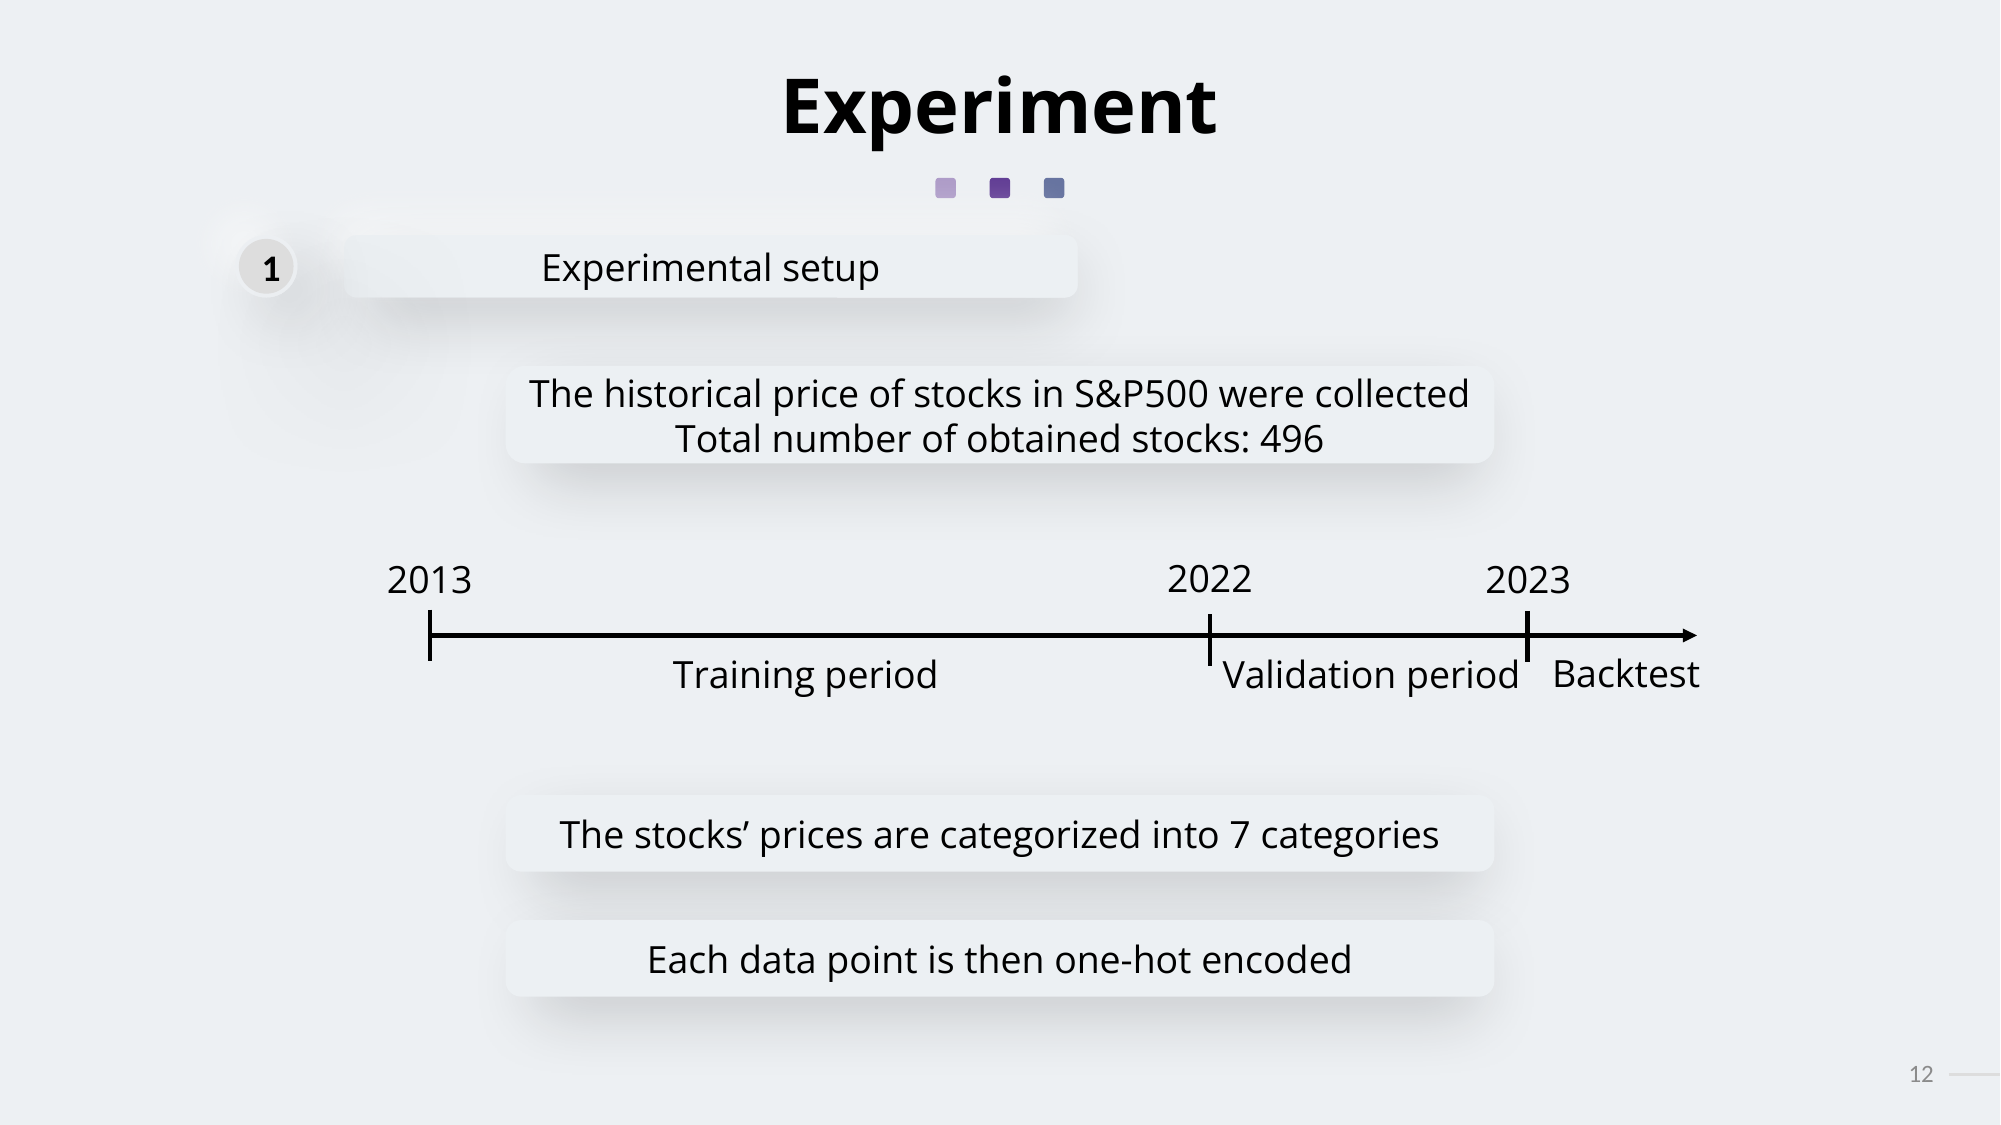

# Experiment

1

Experimental setup
The historical price of stocks in S&P500 were collected
Total number of obtained stocks: 496
2022
2013
2023
Backtest
Training period
Validation period
The stocks’ prices are categorized into 7 categories
Each data point is then one-hot encoded